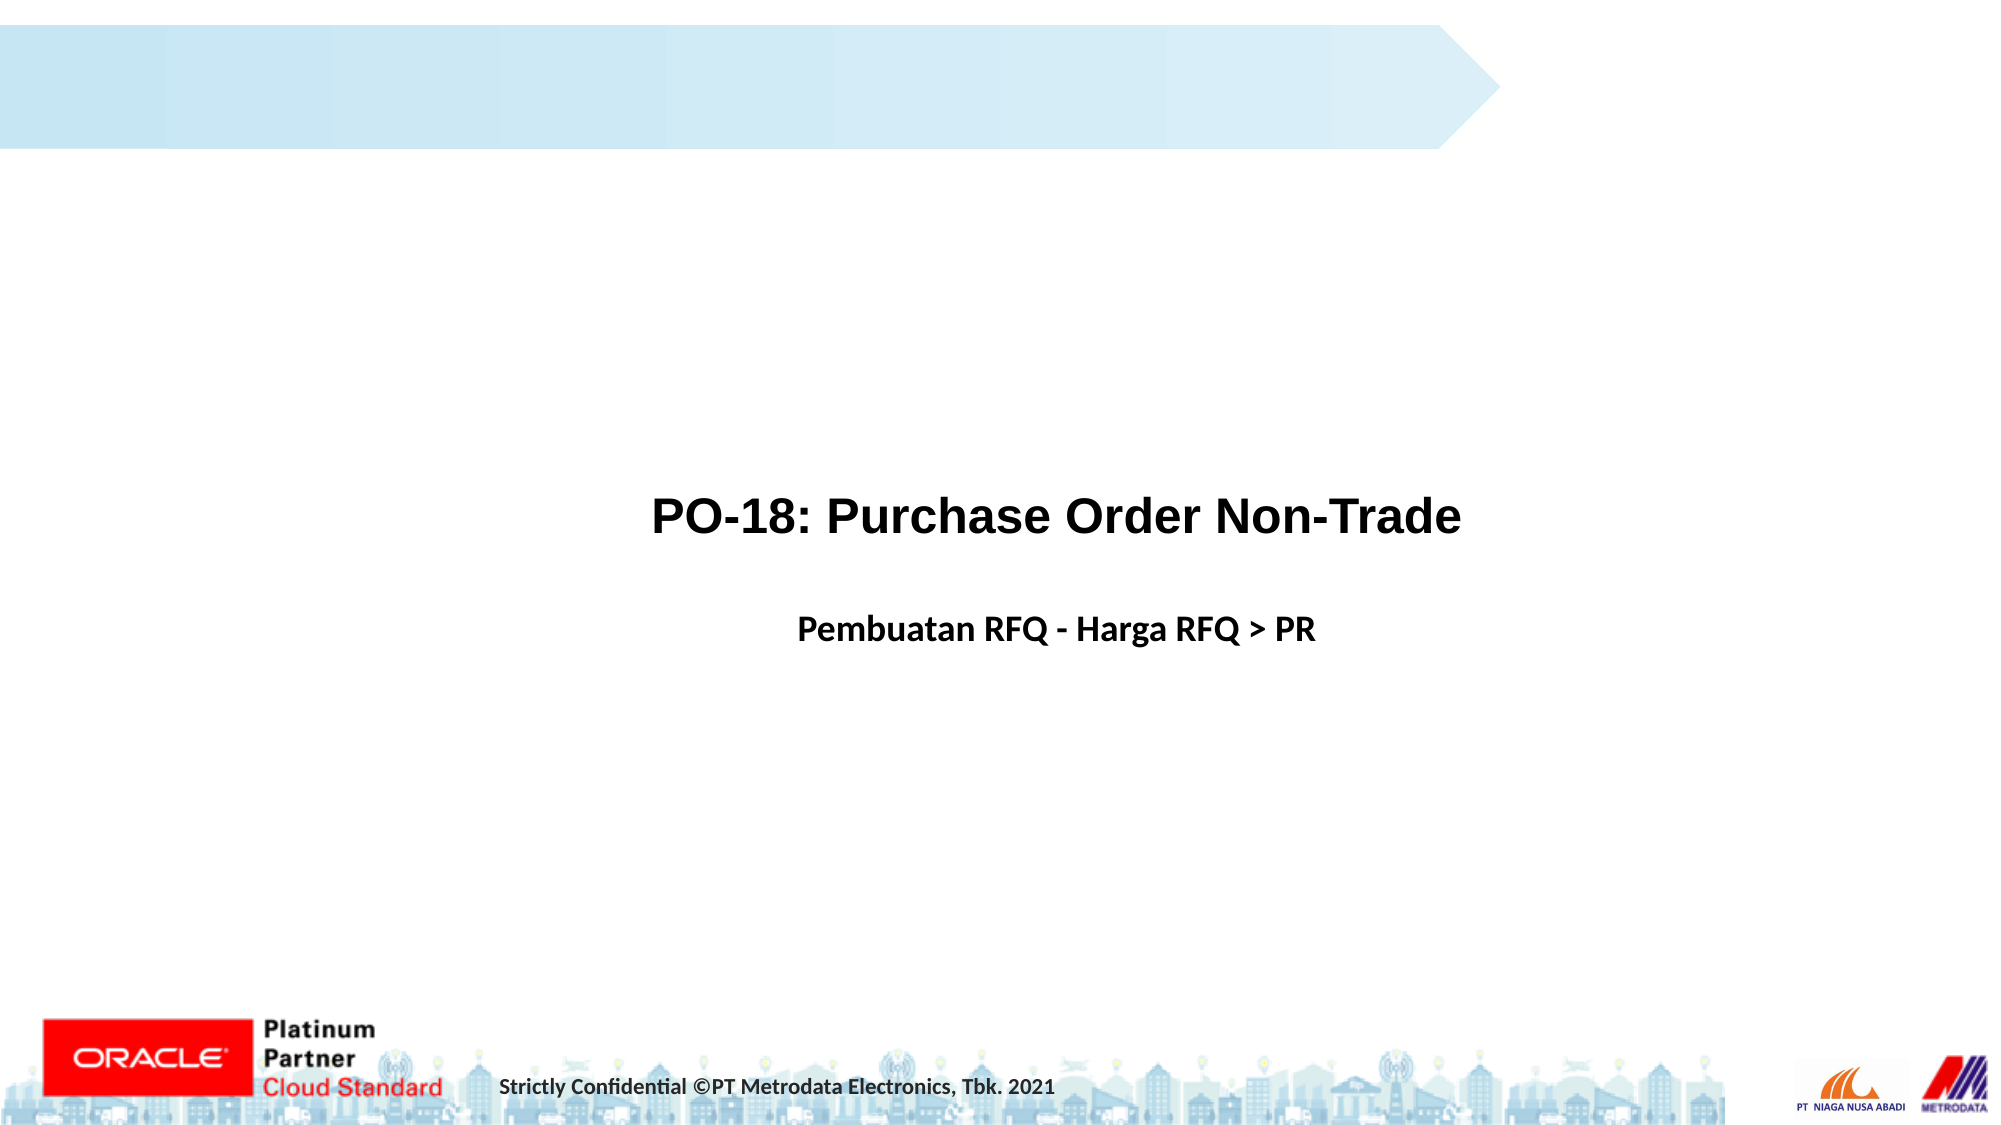

PO-18: Purchase Order Non-Trade

Pembuatan RFQ - Harga RFQ > PR